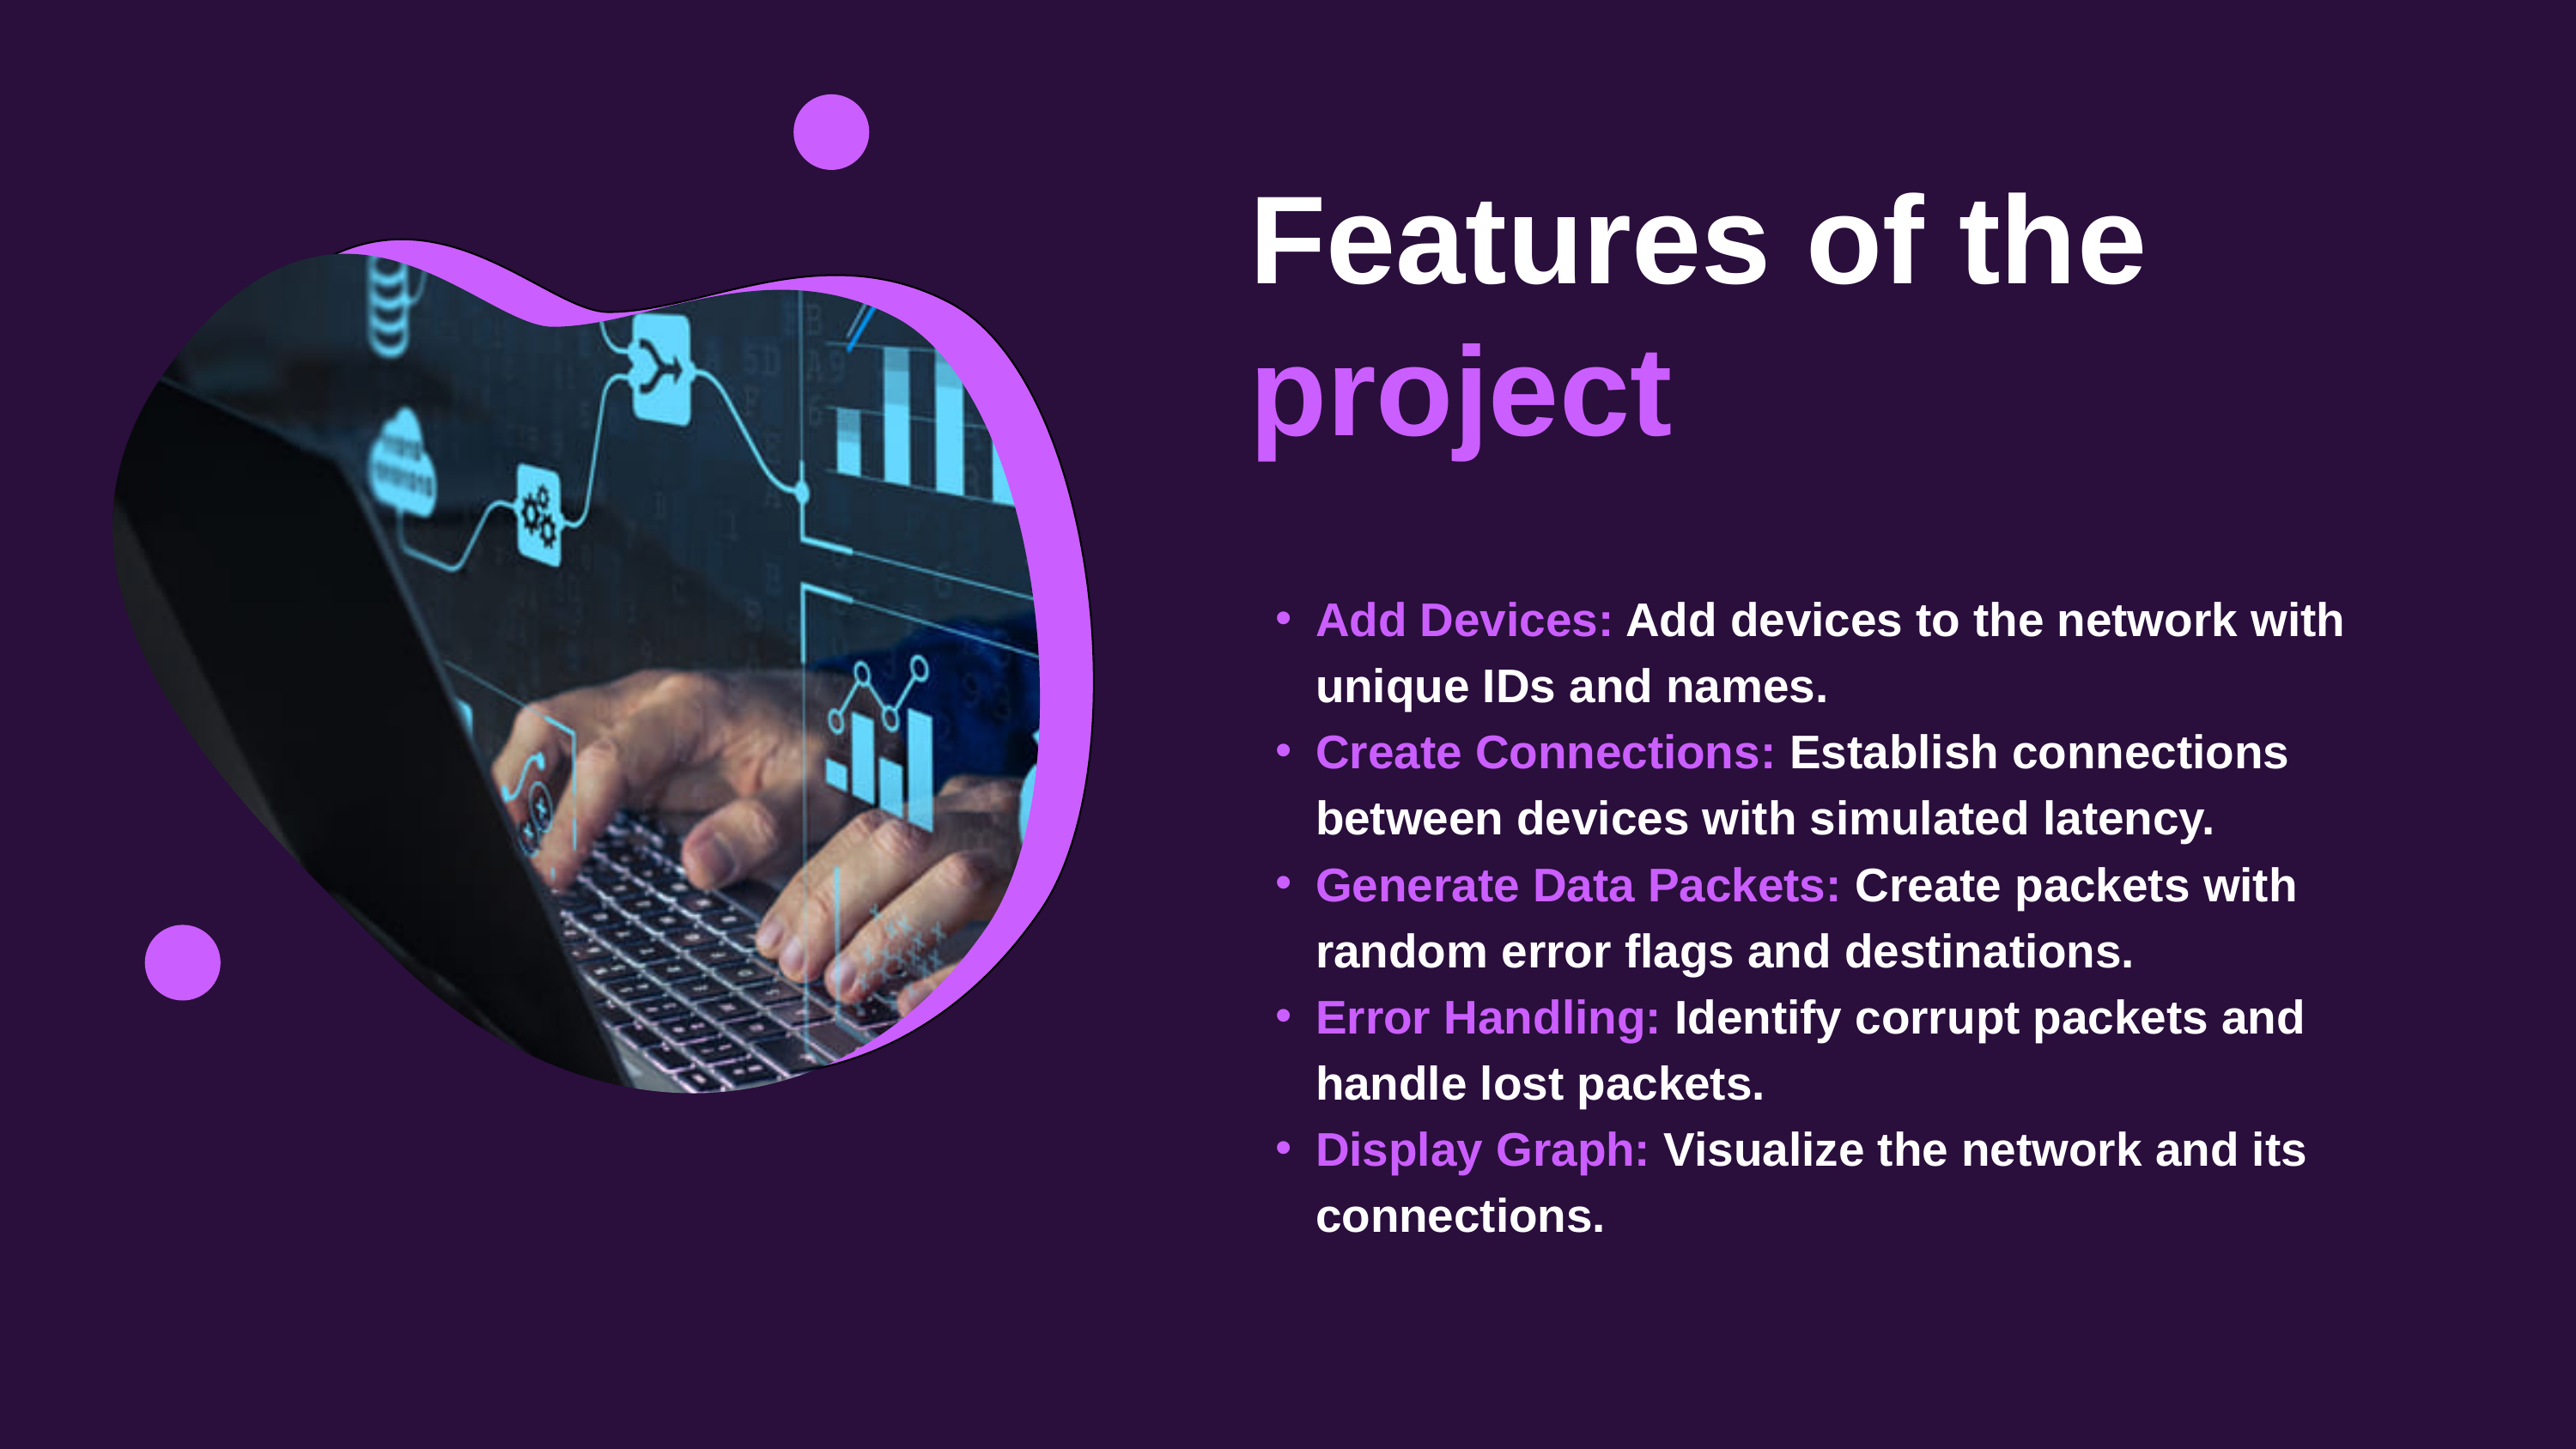

Features of the

project
Add Devices: Add devices to the network with unique IDs and names.
Create Connections: Establish connections between devices with simulated latency.
Generate Data Packets: Create packets with random error flags and destinations.
Error Handling: Identify corrupt packets and handle lost packets.
Display Graph: Visualize the network and its connections.